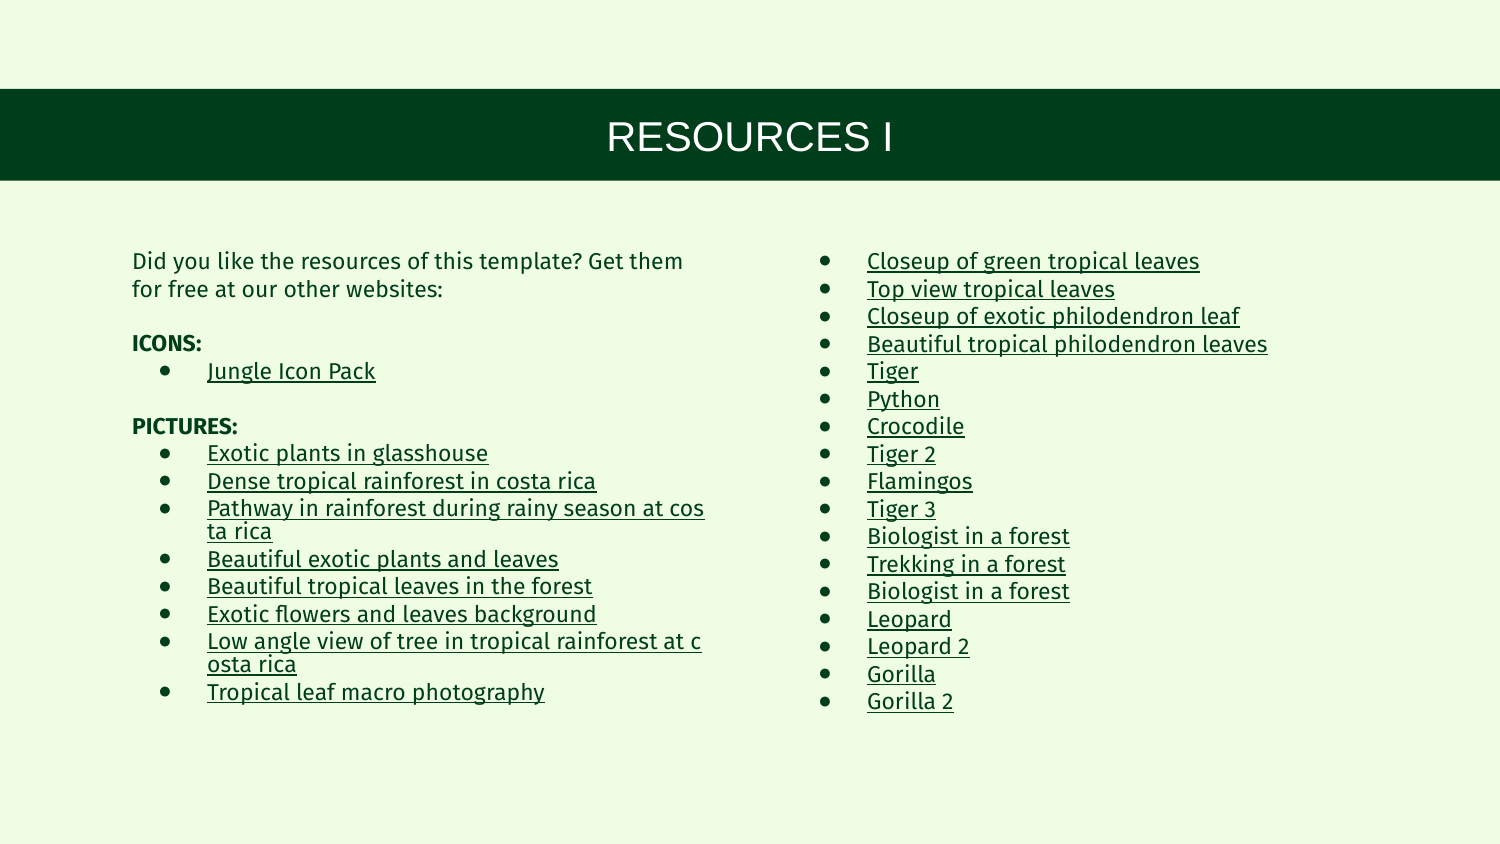

# RESOURCES I
Did you like the resources of this template? Get them for free at our other websites:

ICONS:
Jungle Icon Pack

PICTURES:
Exotic plants in glasshouse
Dense tropical rainforest in costa rica
Pathway in rainforest during rainy season at costa rica
Beautiful exotic plants and leaves
Beautiful tropical leaves in the forest
Exotic flowers and leaves background
Low angle view of tree in tropical rainforest at costa rica
Tropical leaf macro photography
Closeup of green tropical leaves
Top view tropical leaves
Closeup of exotic philodendron leaf
Beautiful tropical philodendron leaves
Tiger
Python
Crocodile
Tiger 2
Flamingos
Tiger 3
Biologist in a forest
Trekking in a forest
Biologist in a forest
Leopard
Leopard 2
Gorilla
Gorilla 2